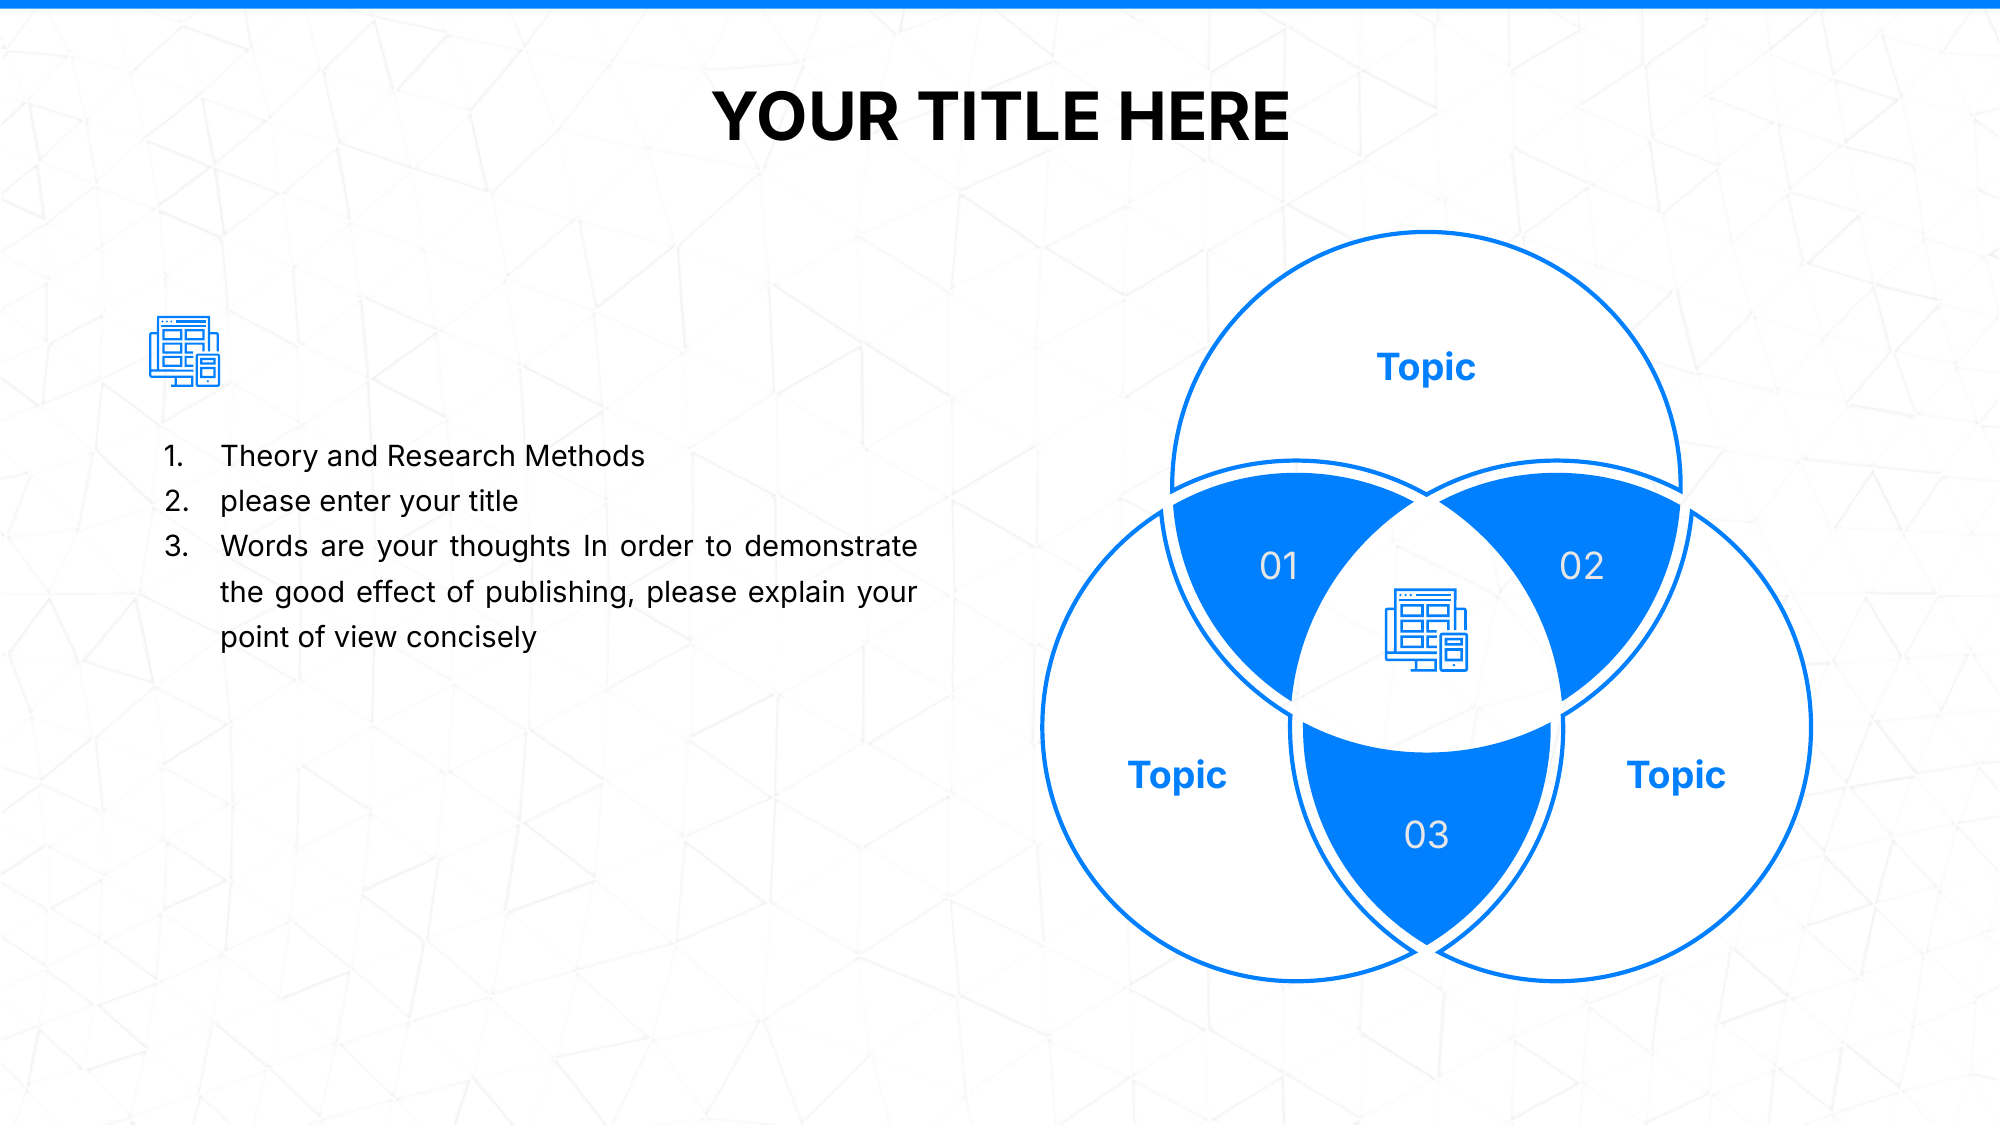

YOUR TITLE HERE

Topic
Theory and Research Methods
please enter your title
Words are your thoughts In order to demonstrate the good effect of publishing, please explain your point of view concisely
01
02

03
Topic
Topic